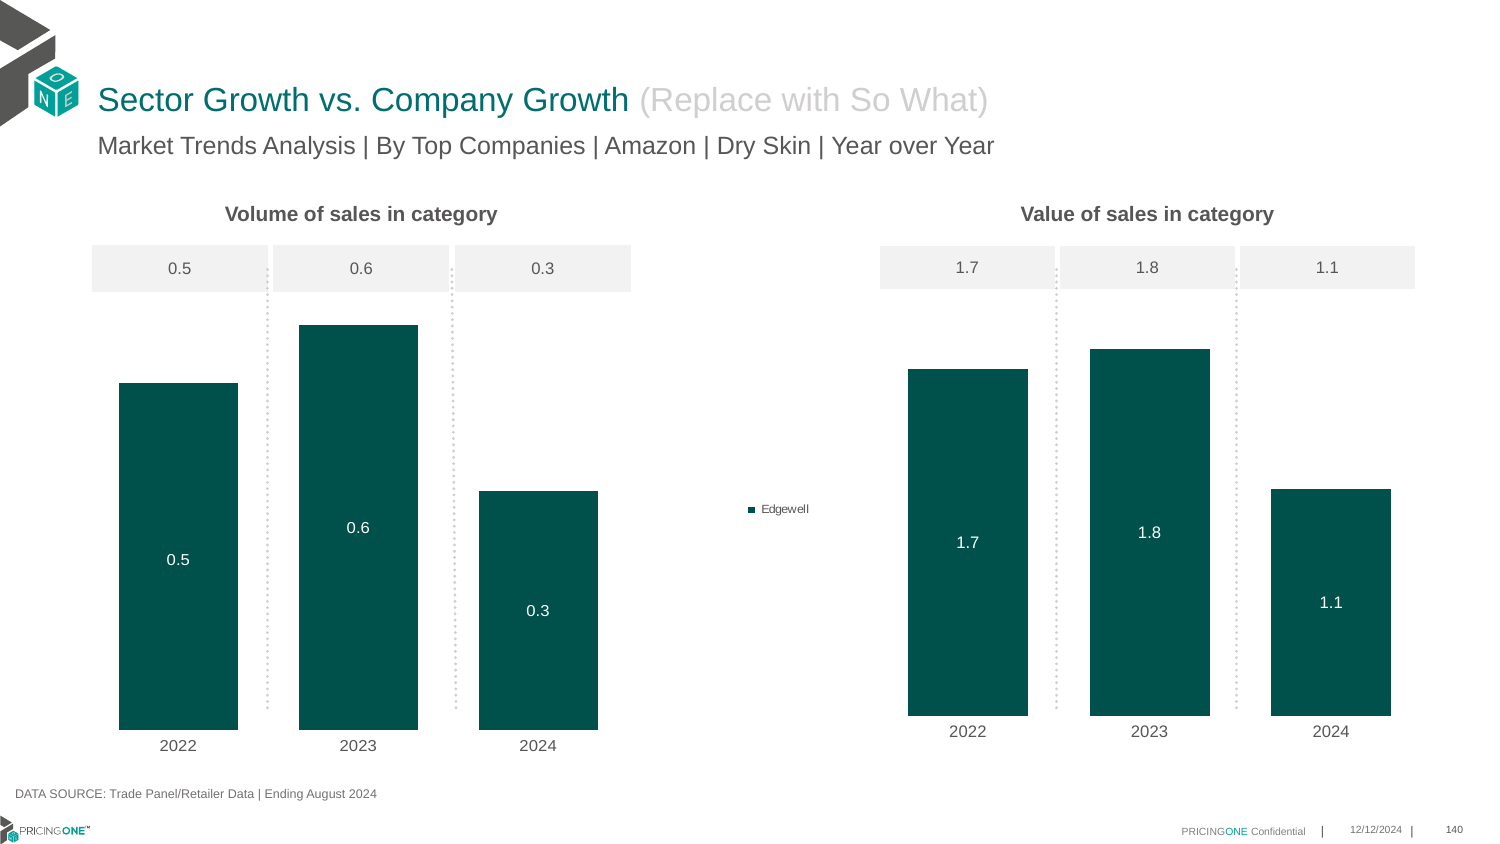

# Sector Growth vs. Company Growth (Replace with So What)
Market Trends Analysis | By Top Companies | Amazon | Dry Skin | Year over Year
| Value of sales in category |  |  |
| --- | --- | --- |
| 1.7 | 1.8 | 1.1 |
| Volume of sales in category |  |  |
| --- | --- | --- |
| 0.5 | 0.6 | 0.3 |

### Chart

| Category | Edgewell |
|---|---|
| 2022 | 1.659685 |
| 2023 | 1.753577 |
| 2024 | 1.088421 |

### Chart

| Category | Edgewell |
|---|---|
| 2022 | 0.481101 |
| 2023 | 0.561741 |
| 2024 | 0.332029 |
DATA SOURCE: Trade Panel/Retailer Data | Ending August 2024

12/12/2024
140